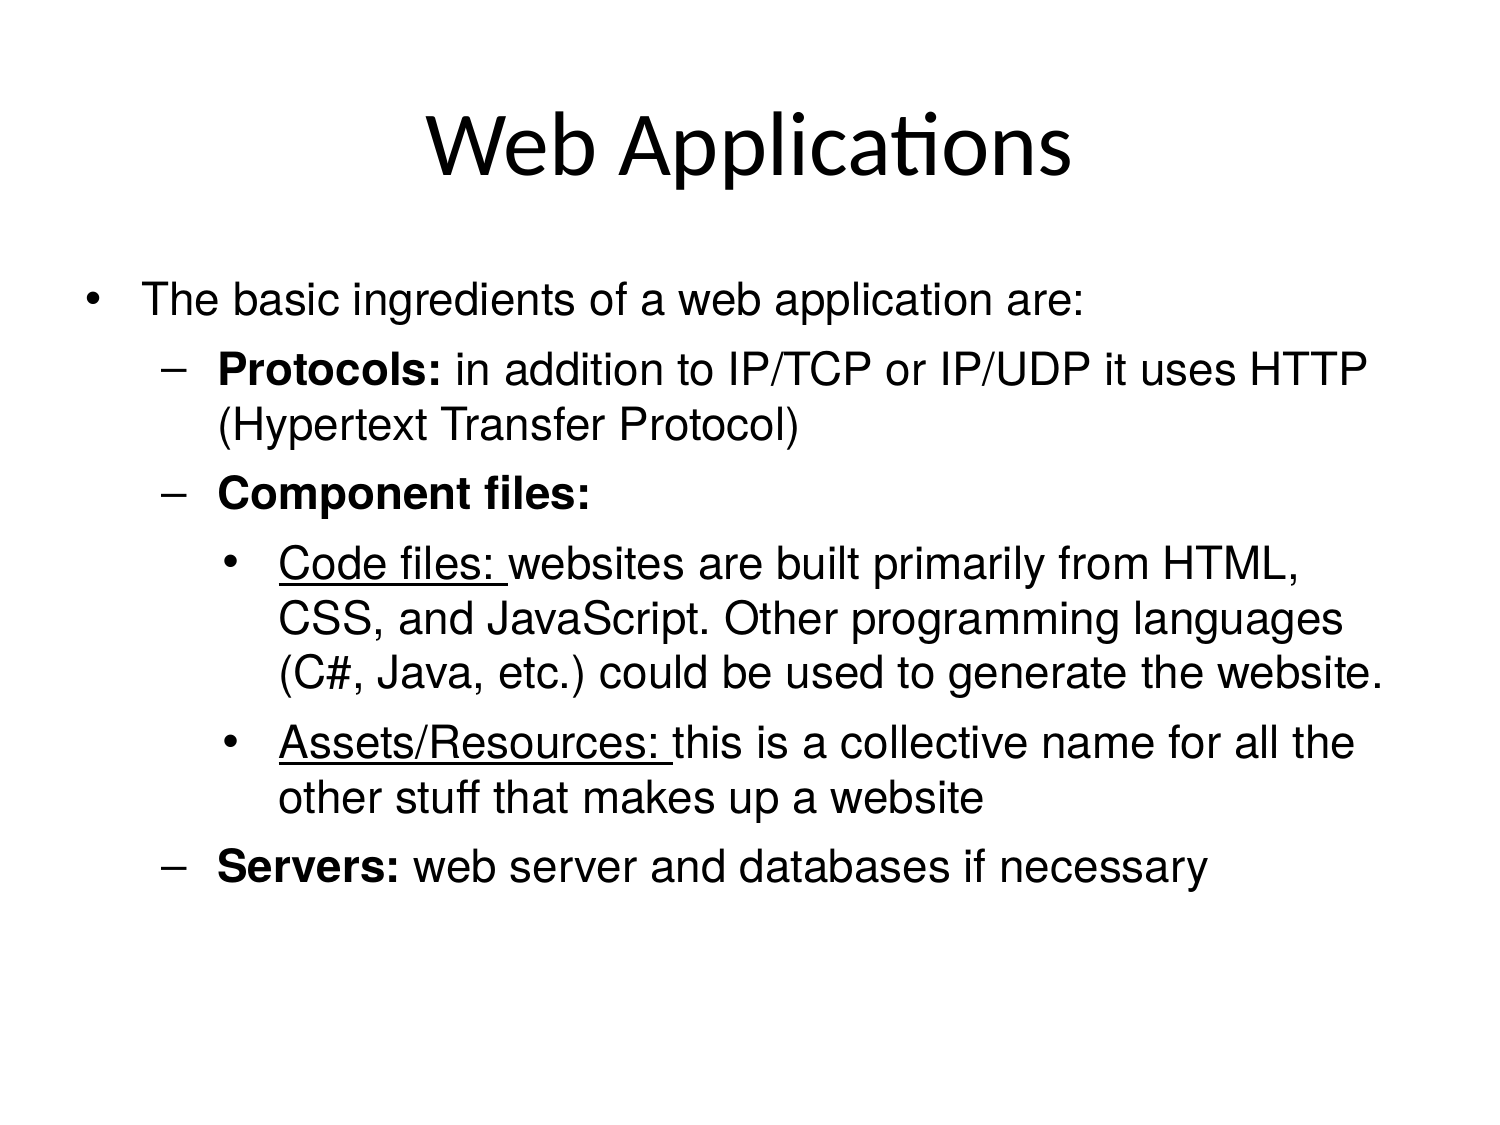

# Web Applications
The basic ingredients of a web application are:
Protocols: in addition to IP/TCP or IP/UDP it uses HTTP (Hypertext Transfer Protocol)
Component files:
Code files: websites are built primarily from HTML, CSS, and JavaScript. Other programming languages (C#, Java, etc.) could be used to generate the website.
Assets/Resources: this is a collective name for all the other stuff that makes up a website
Servers: web server and databases if necessary